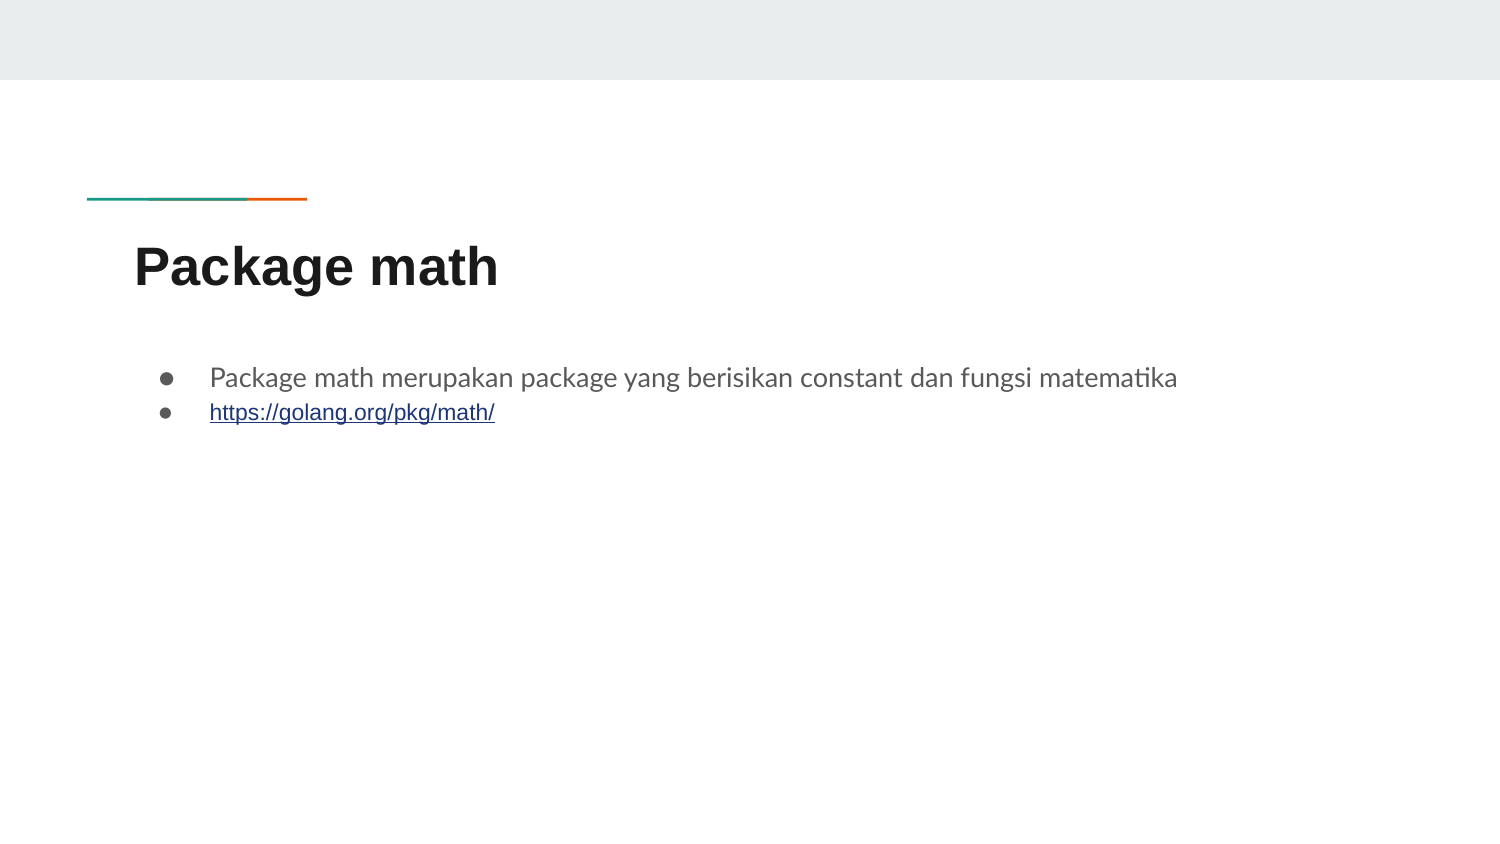

# Package math
Package math merupakan package yang berisikan constant dan fungsi matematika
https://golang.org/pkg/math/